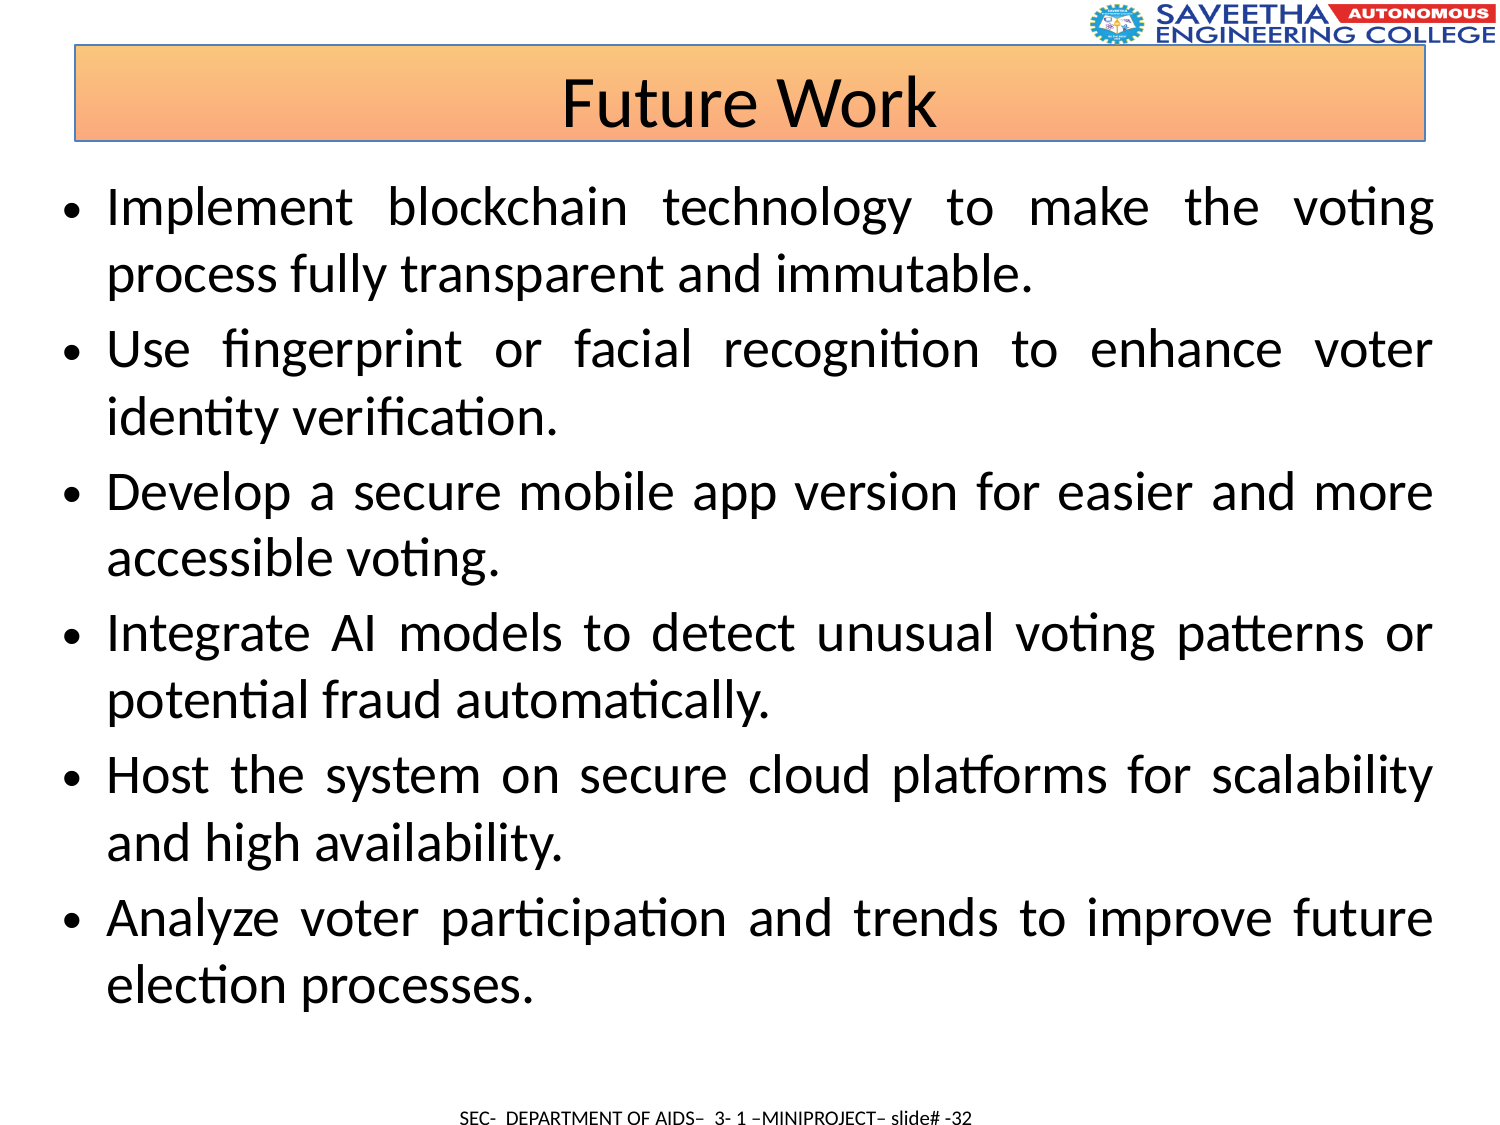

Future Work
Implement blockchain technology to make the voting process fully transparent and immutable.
Use fingerprint or facial recognition to enhance voter identity verification.
Develop a secure mobile app version for easier and more accessible voting.
Integrate AI models to detect unusual voting patterns or potential fraud automatically.
Host the system on secure cloud platforms for scalability and high availability.
Analyze voter participation and trends to improve future election processes.